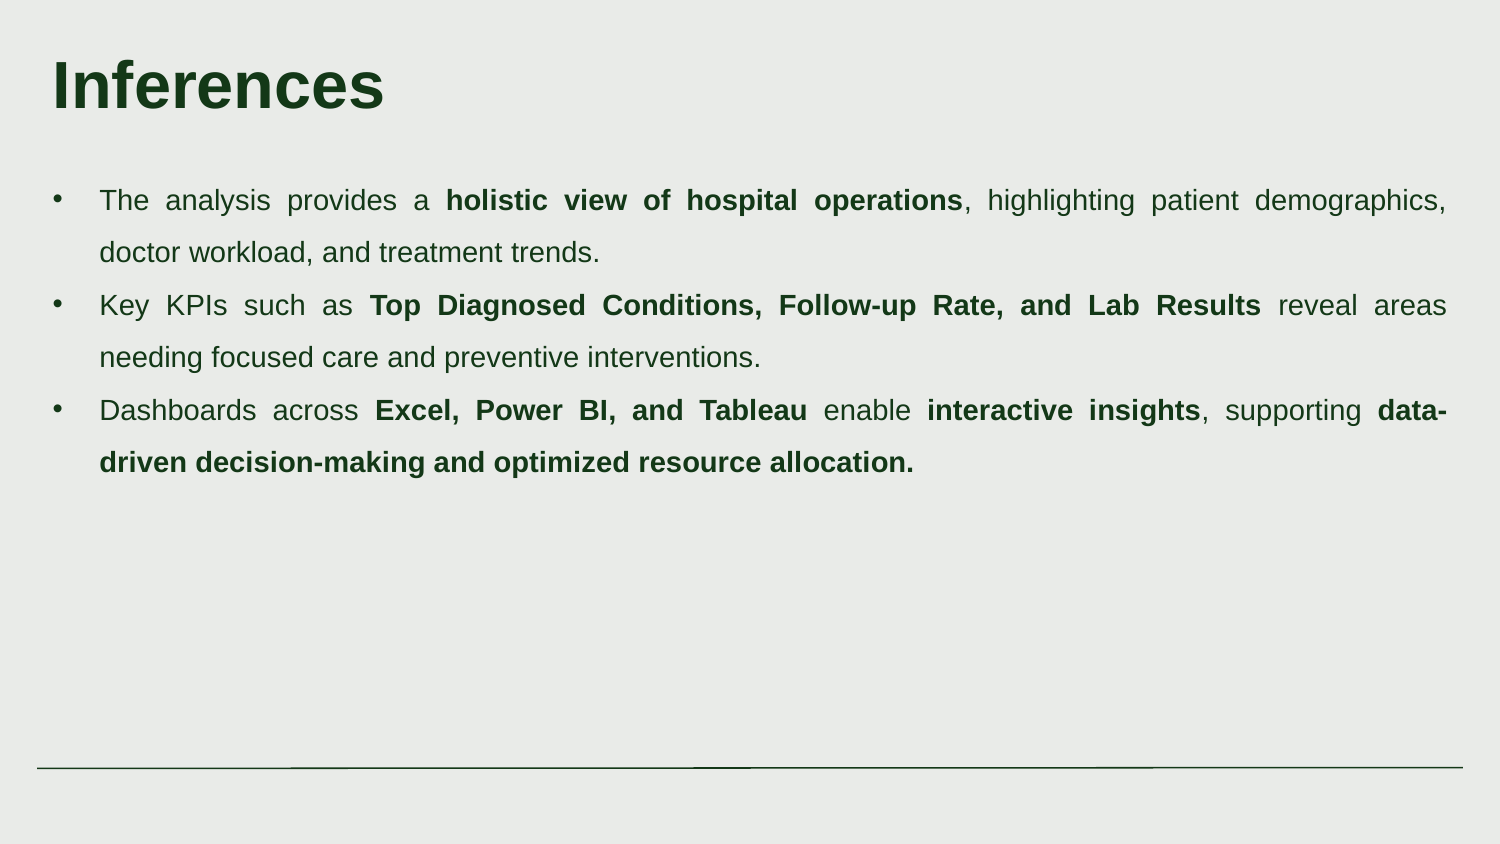

# Inferences
The analysis provides a holistic view of hospital operations, highlighting patient demographics, doctor workload, and treatment trends.
Key KPIs such as Top Diagnosed Conditions, Follow-up Rate, and Lab Results reveal areas needing focused care and preventive interventions.
Dashboards across Excel, Power BI, and Tableau enable interactive insights, supporting data-driven decision-making and optimized resource allocation.